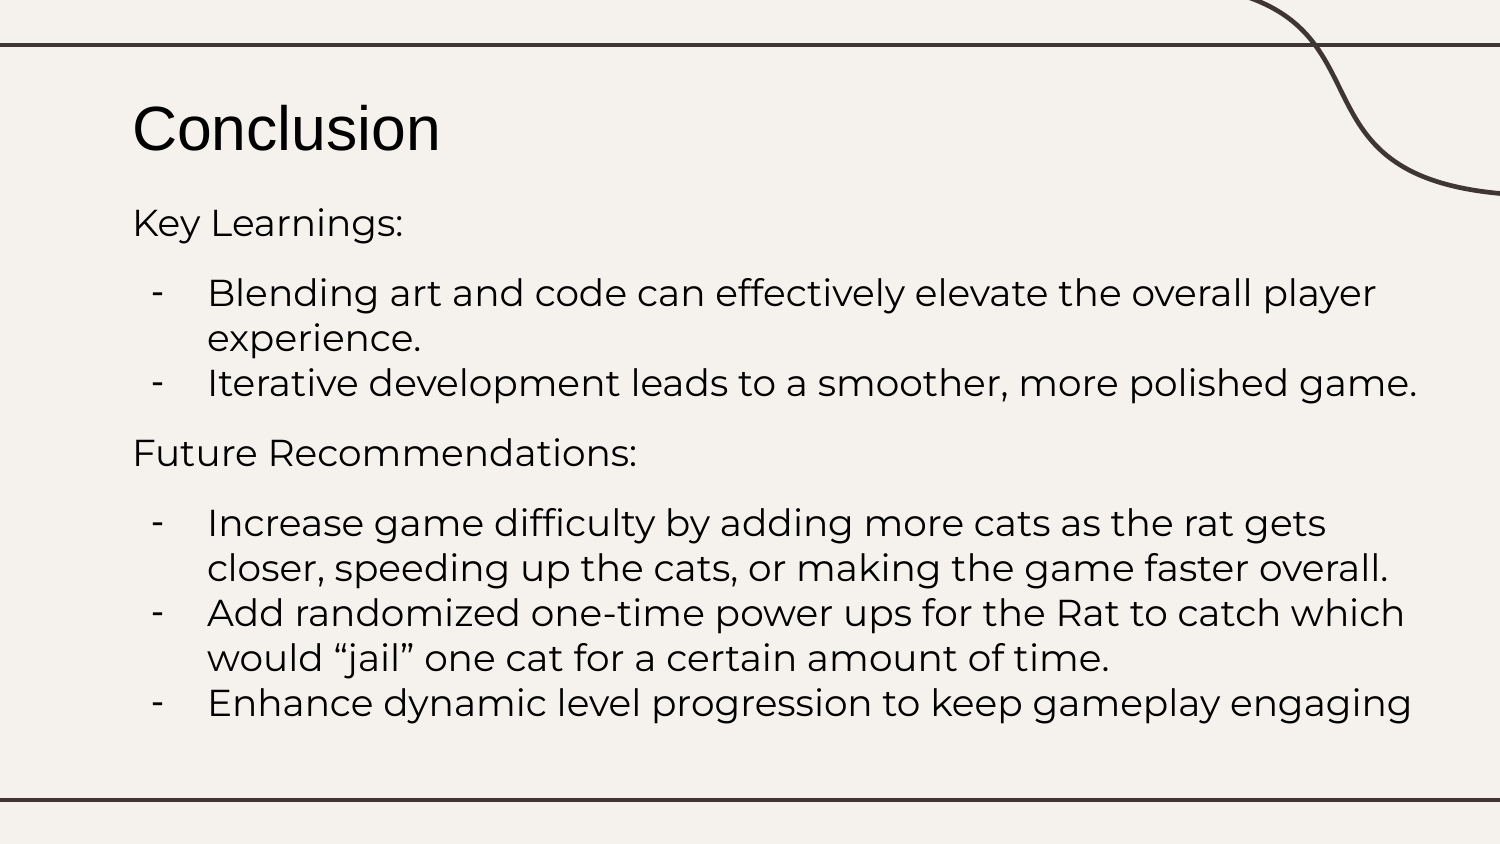

# Conclusion
Key Learnings:
Blending art and code can effectively elevate the overall player experience.
Iterative development leads to a smoother, more polished game.
Future Recommendations:
Increase game difficulty by adding more cats as the rat gets closer, speeding up the cats, or making the game faster overall.
Add randomized one-time power ups for the Rat to catch which would “jail” one cat for a certain amount of time.
Enhance dynamic level progression to keep gameplay engaging